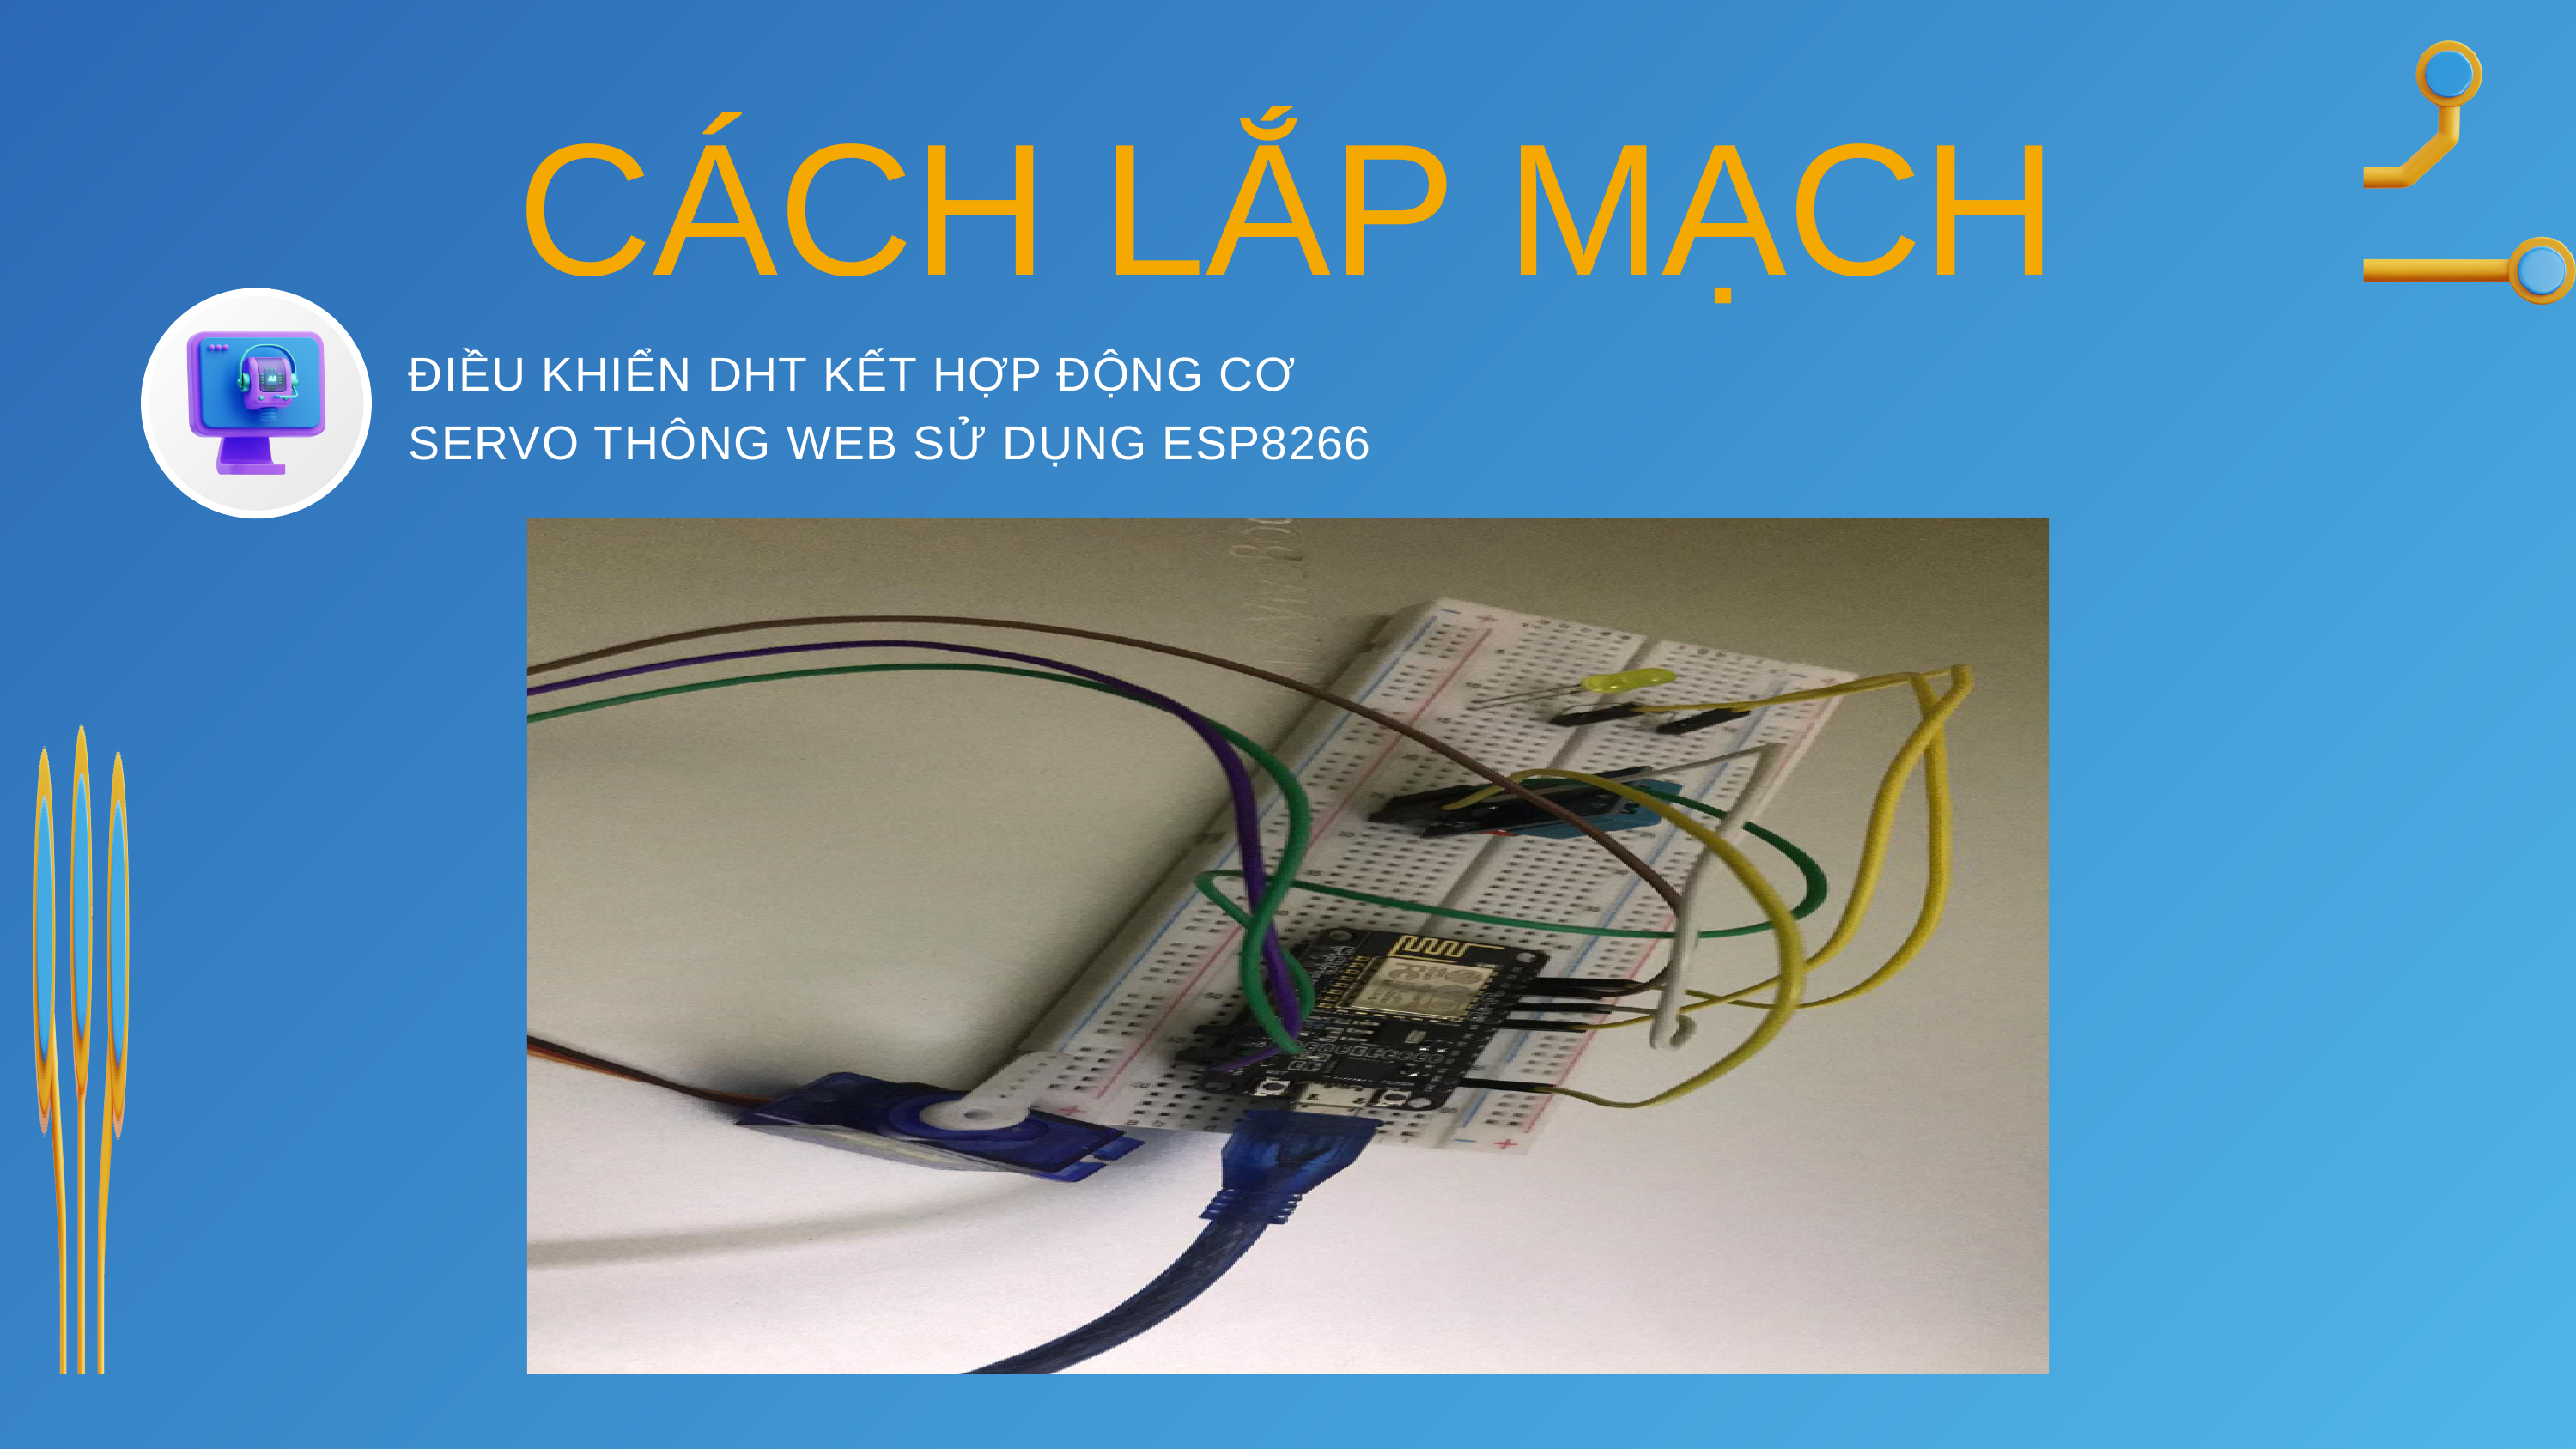

CÁCH LẮP MẠCH

ĐIỀU KHIỂN DHT KẾT HỢP ĐỘNG CƠ SERVO THÔNG WEB SỬ DỤNG ESP8266